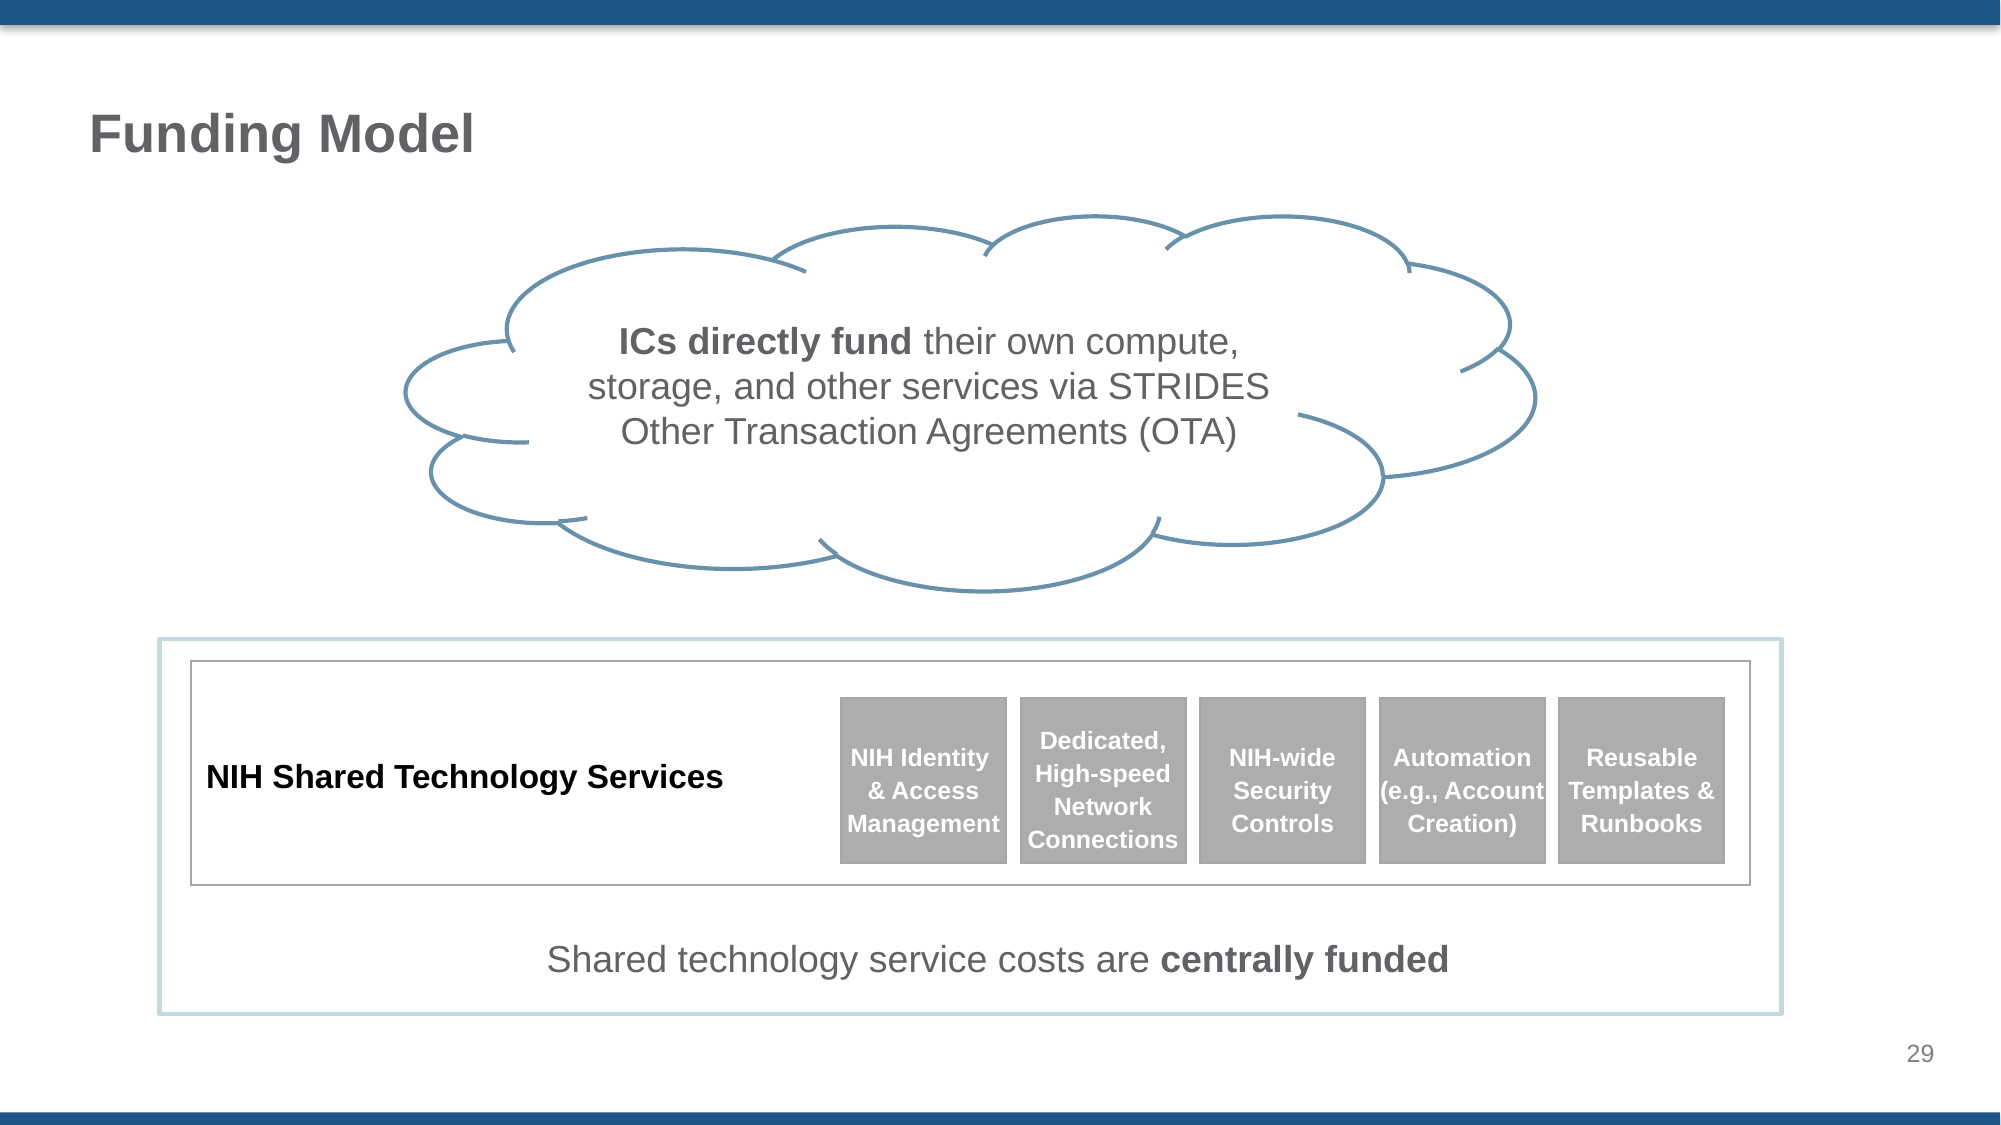

# Funding Model

ICs directly fund their own compute, storage, and other services via STRIDES Other Transaction Agreements (OTA)

NIH Shared Technology Services
NIH Identity
& Access Management
Dedicated, High-speed Network Connections
NIH-wide Security Controls
Automation (e.g., Account Creation)
Reusable Templates & Runbooks
Shared technology service costs are centrally funded

29